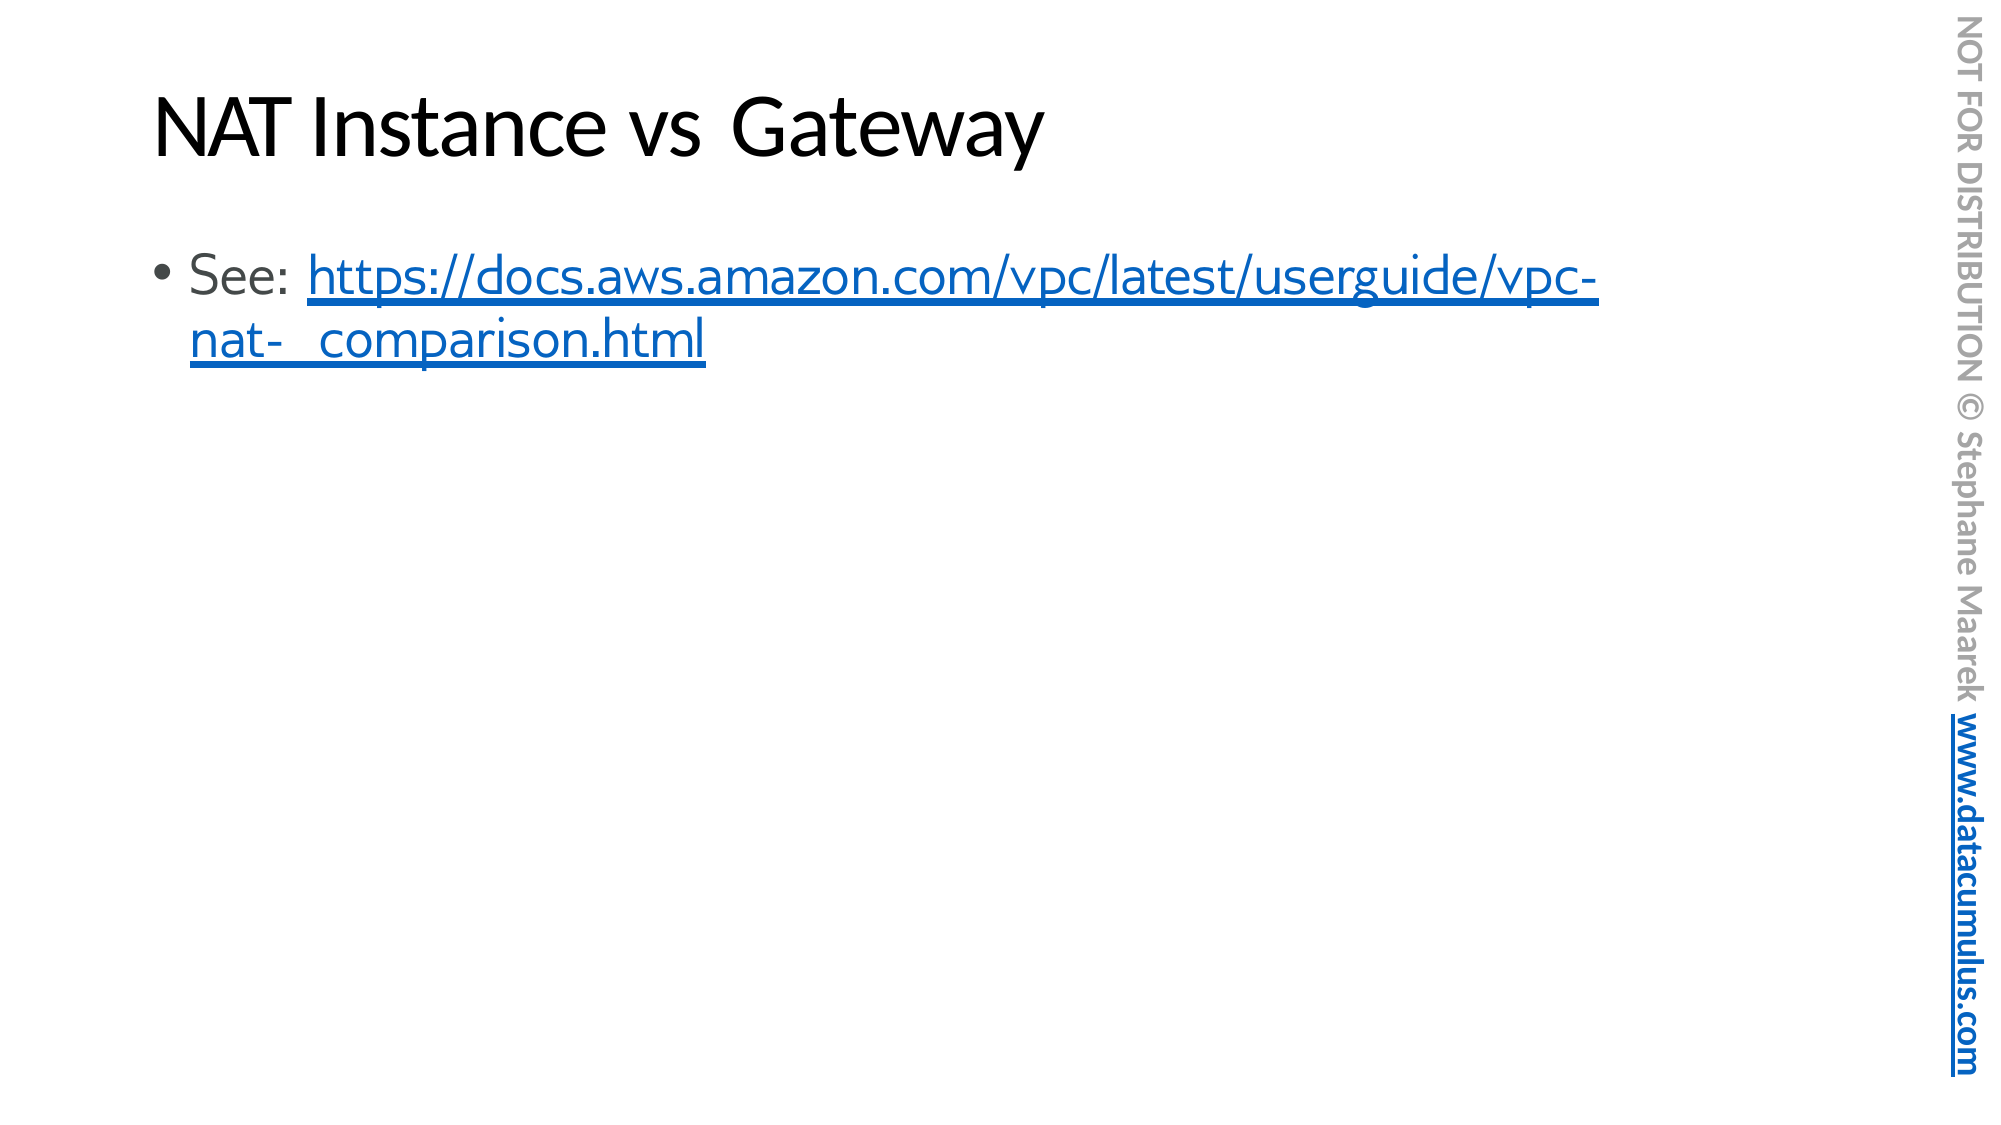

NOT FOR DISTRIBUTION © Stephane Maarek www.datacumulus.com
# NAT Instance vs Gateway
See: https://docs.aws.amazon.com/vpc/latest/userguide/vpc-nat-  comparison.html
© Stephane Maarek